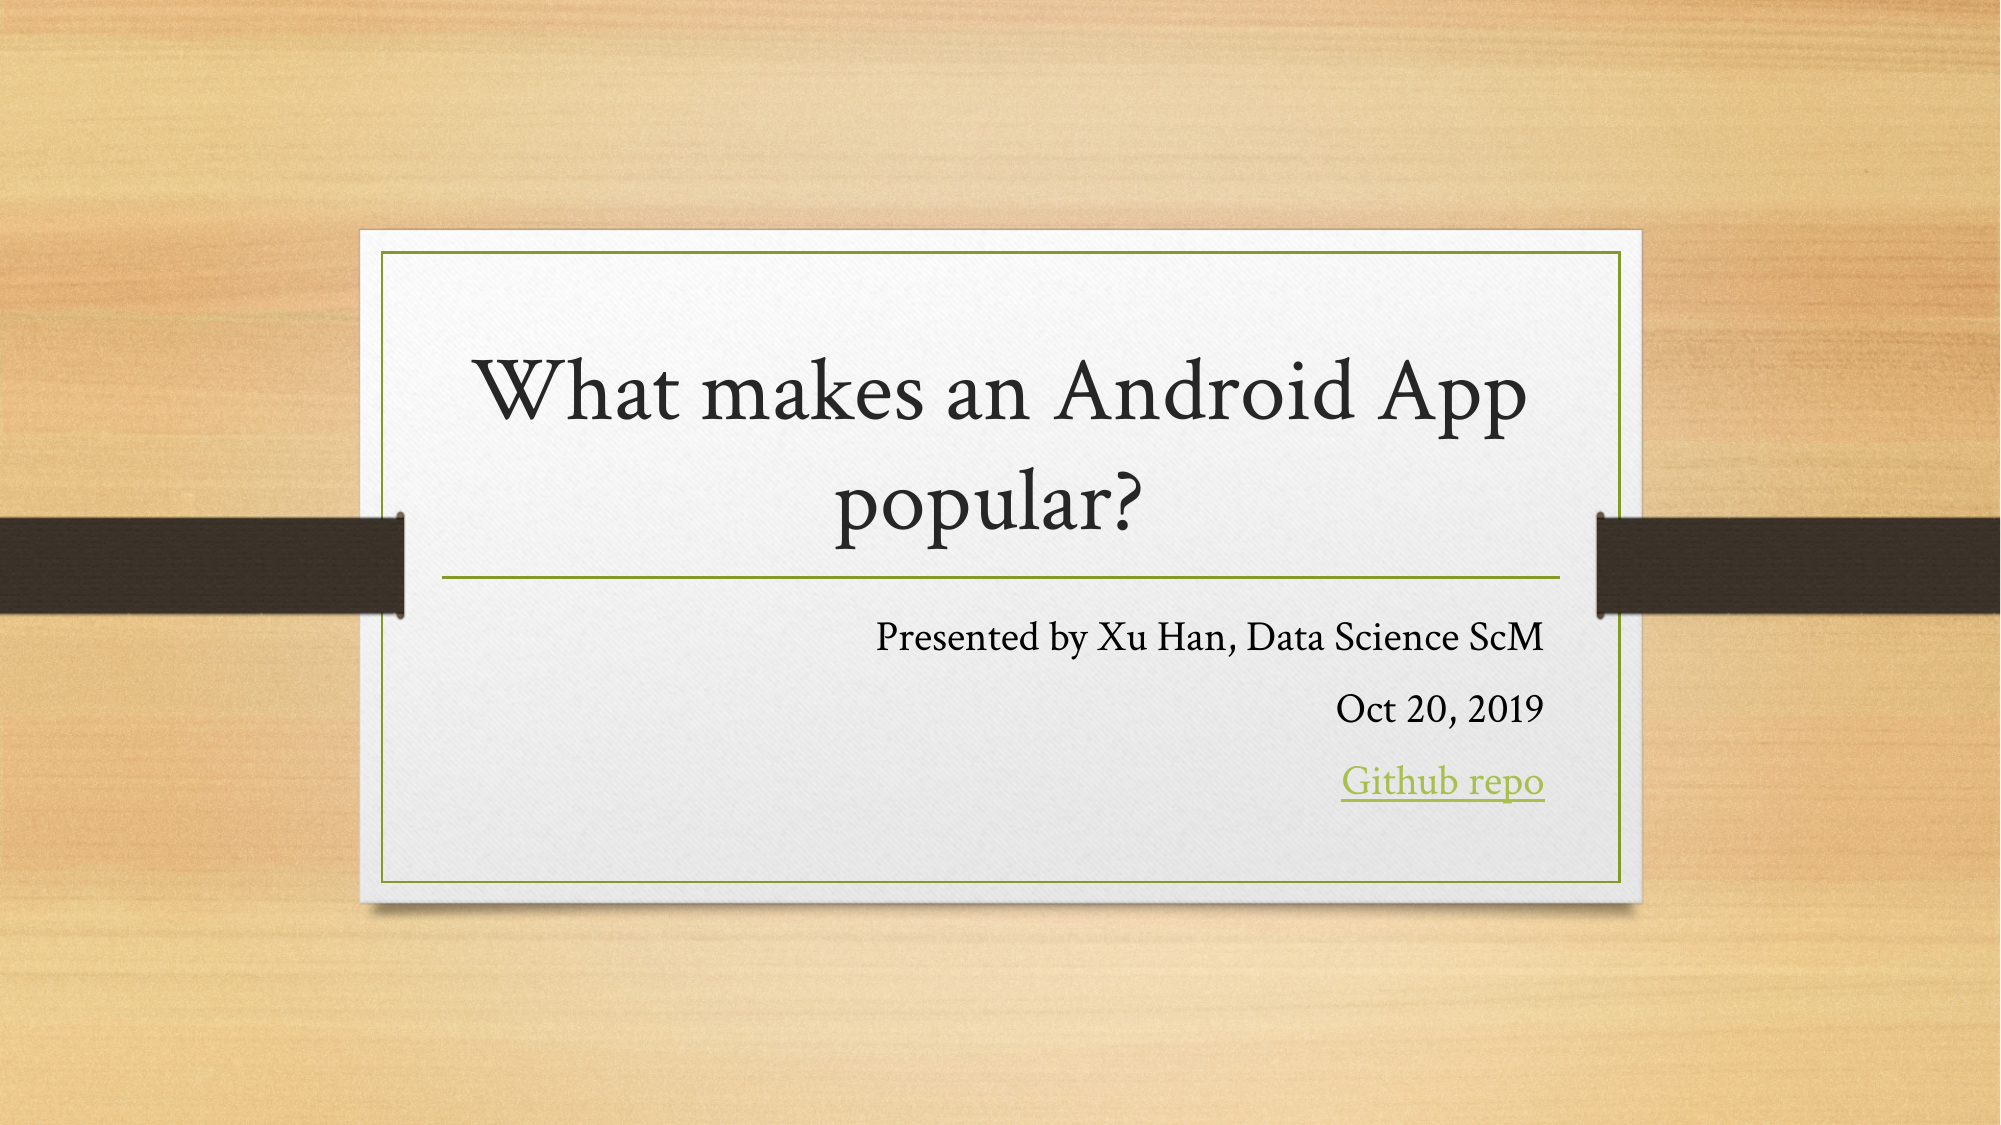

# What makes an Android App popular?
Presented by Xu Han, Data Science ScM
Oct 20, 2019
Github repo